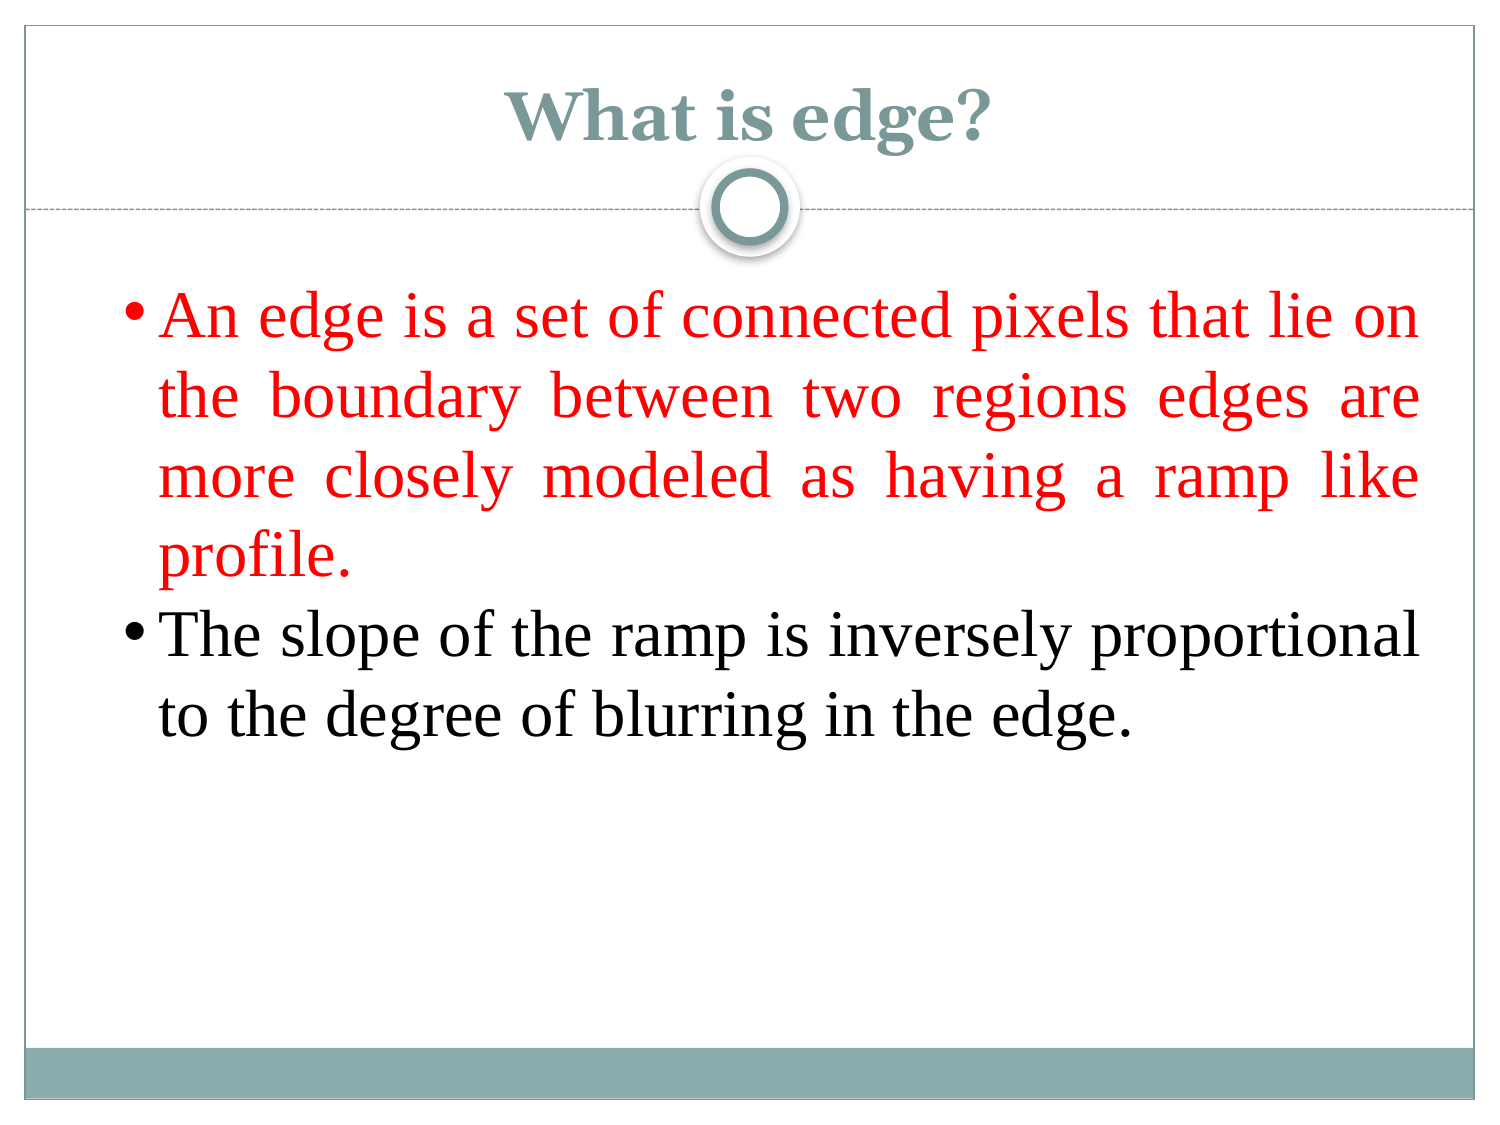

# What is edge?
An edge is a set of connected pixels that lie on the boundary between two regions edges are more closely modeled as having a ramp like profile.
The slope of the ramp is inversely proportional to the degree of blurring in the edge.